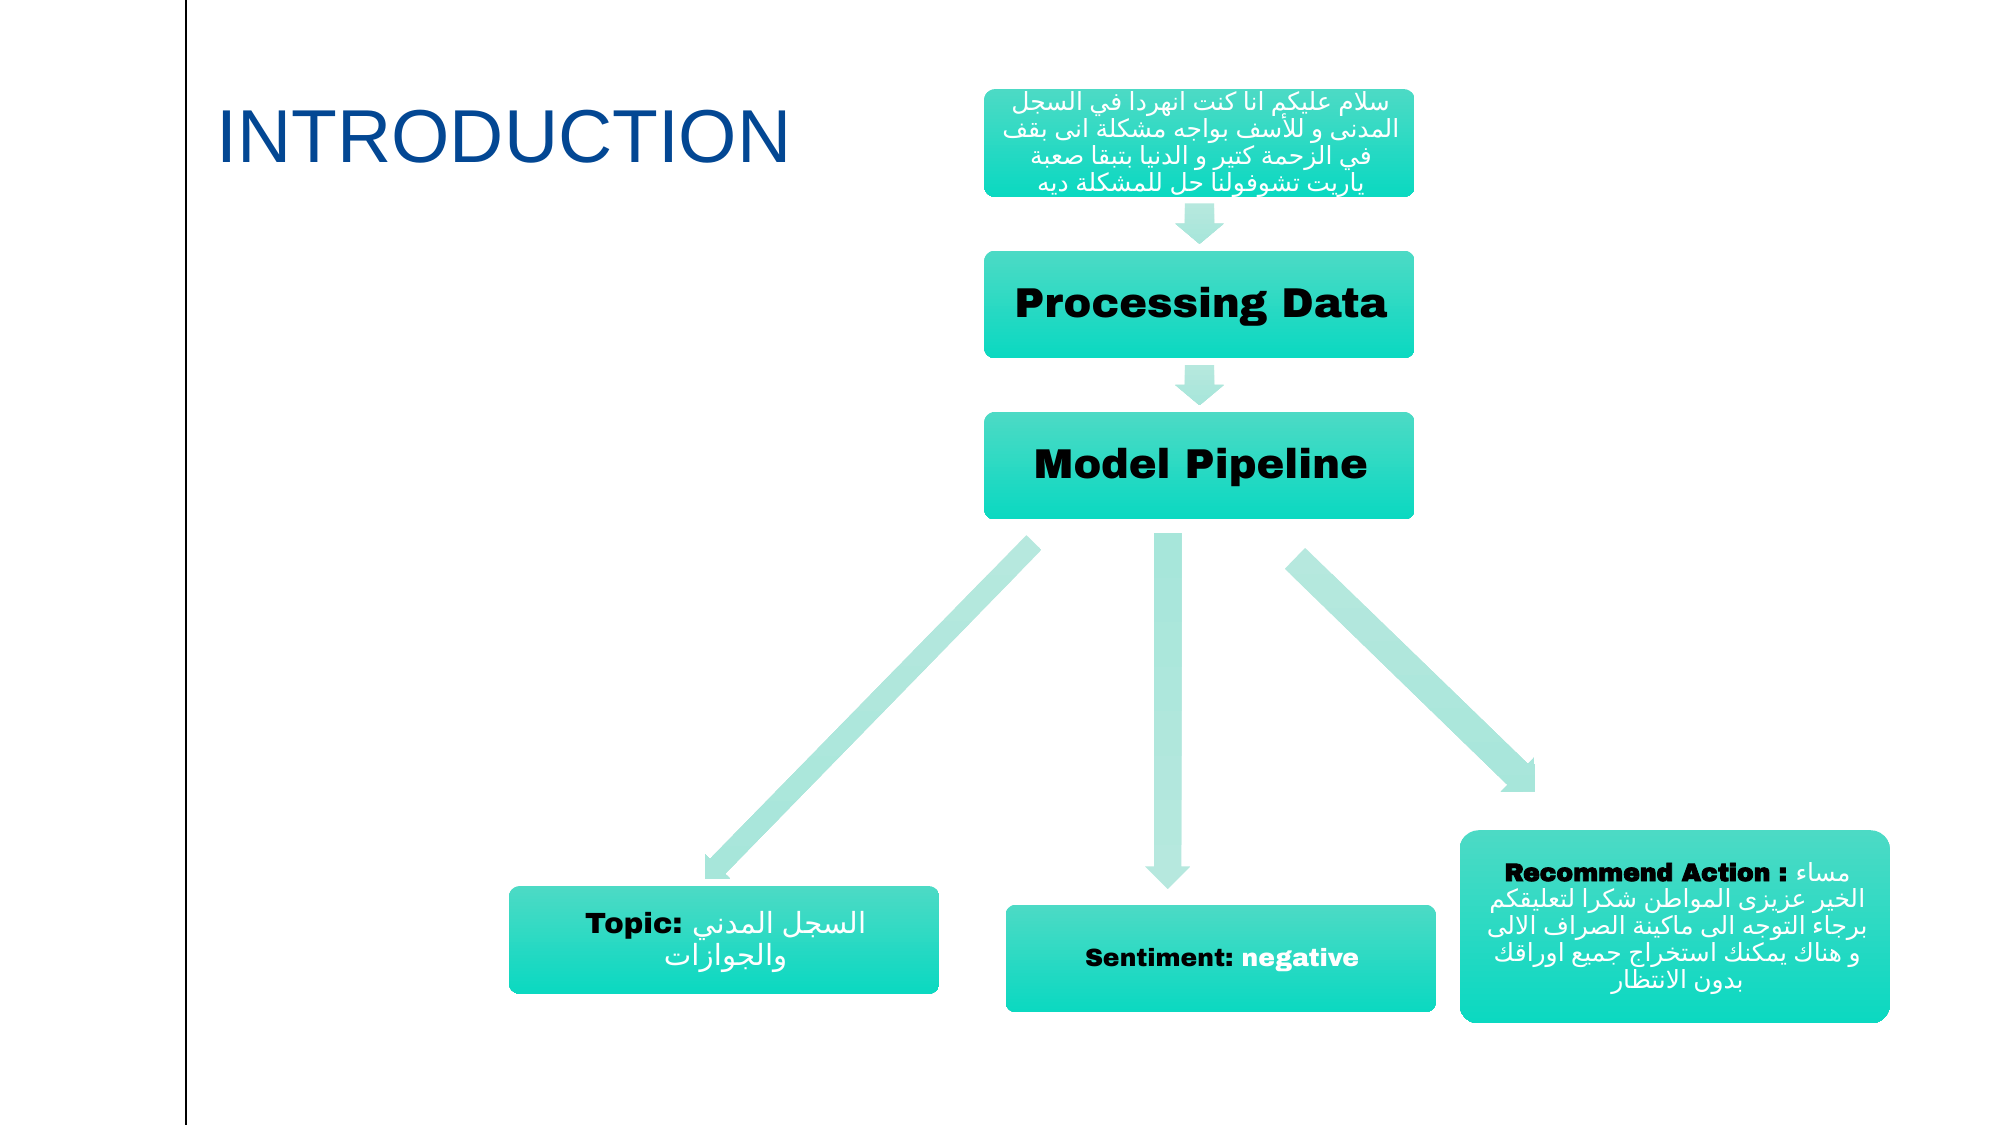

# Introduction
سلام عليكم انا كنت انهردا في السجل المدنى و للأسف بواجه مشكلة انى بقف في الزحمة كتير و الدنيا بتبقا صعبة ياريت تشوفولنا حل للمشكلة ديه

Processing Data

Model Pipeline

Recommend Action : مساء الخير عزيزى المواطن شكرا لتعليقكم برجاء التوجه الى ماكينة الصراف الالى و هناك يمكنك استخراج جميع اوراقك بدون الانتظار

Sentiment: negative

Topic: السجل المدني والجوازات